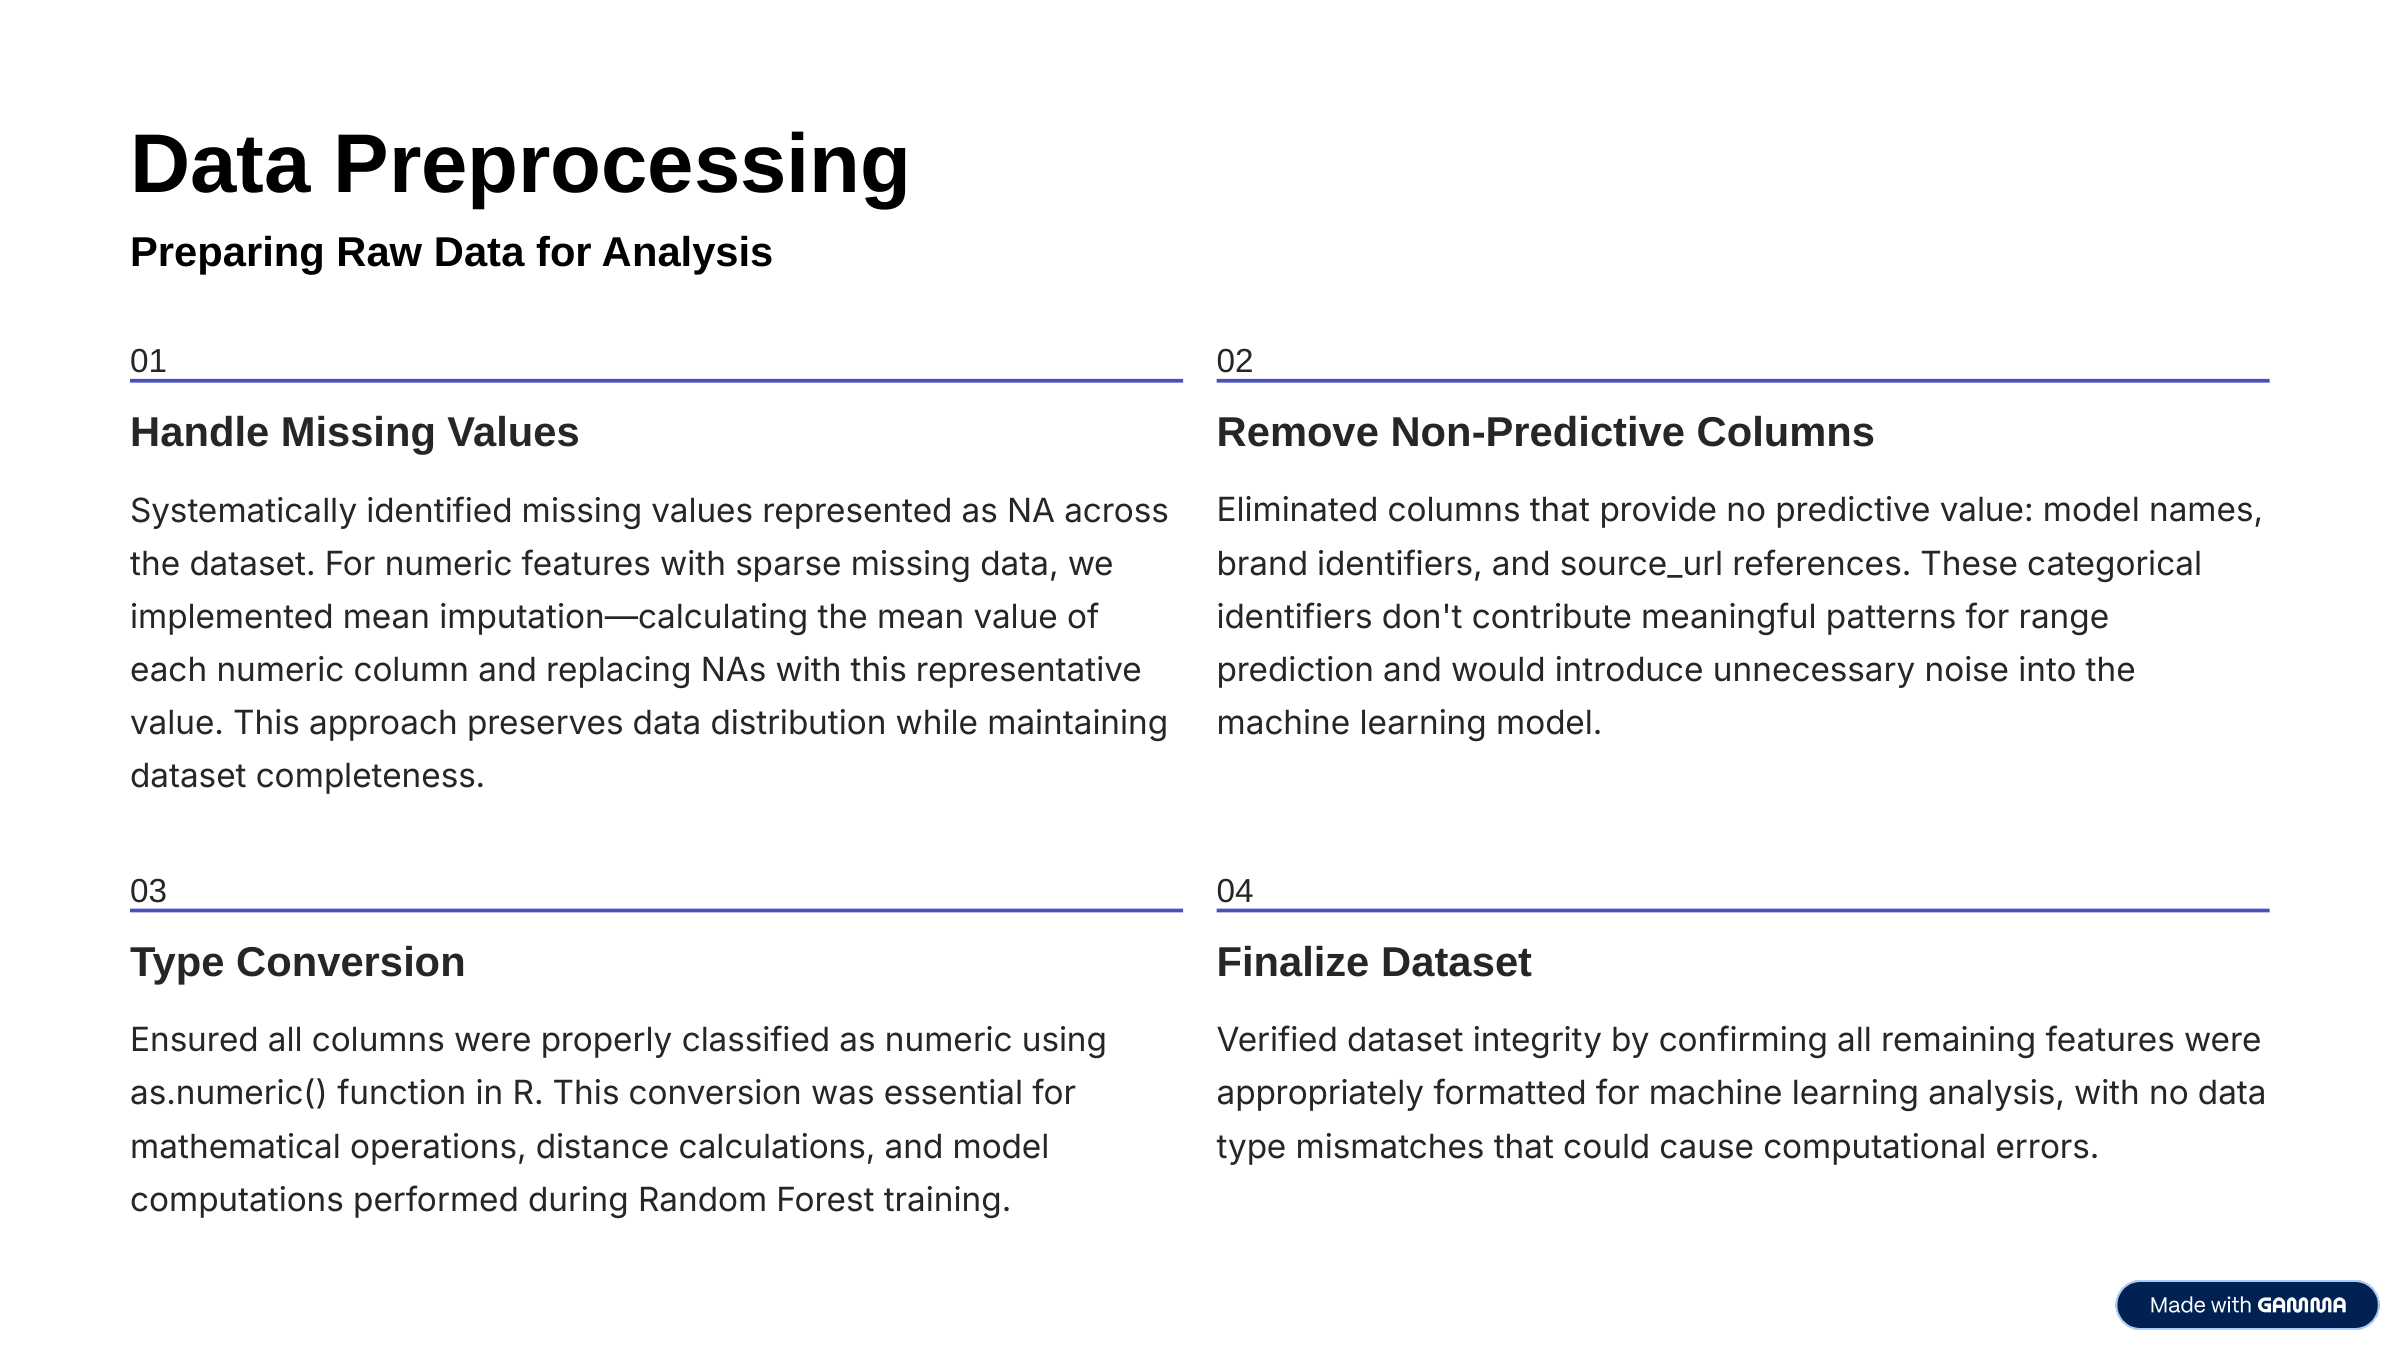

Data Preprocessing
Preparing Raw Data for Analysis
01
02

Handle Missing Values
Remove Non-Predictive Columns
Systematically identified missing values represented as NA across the dataset. For numeric features with sparse missing data, we implemented mean imputation—calculating the mean value of each numeric column and replacing NAs with this representative value. This approach preserves data distribution while maintaining dataset completeness.
Eliminated columns that provide no predictive value: model names, brand identifiers, and source_url references. These categorical identifiers don't contribute meaningful patterns for range prediction and would introduce unnecessary noise into the machine learning model.
03
04

Type Conversion
Finalize Dataset
Ensured all columns were properly classified as numeric using as.numeric() function in R. This conversion was essential for mathematical operations, distance calculations, and model computations performed during Random Forest training.
Verified dataset integrity by confirming all remaining features were appropriately formatted for machine learning analysis, with no data type mismatches that could cause computational errors.